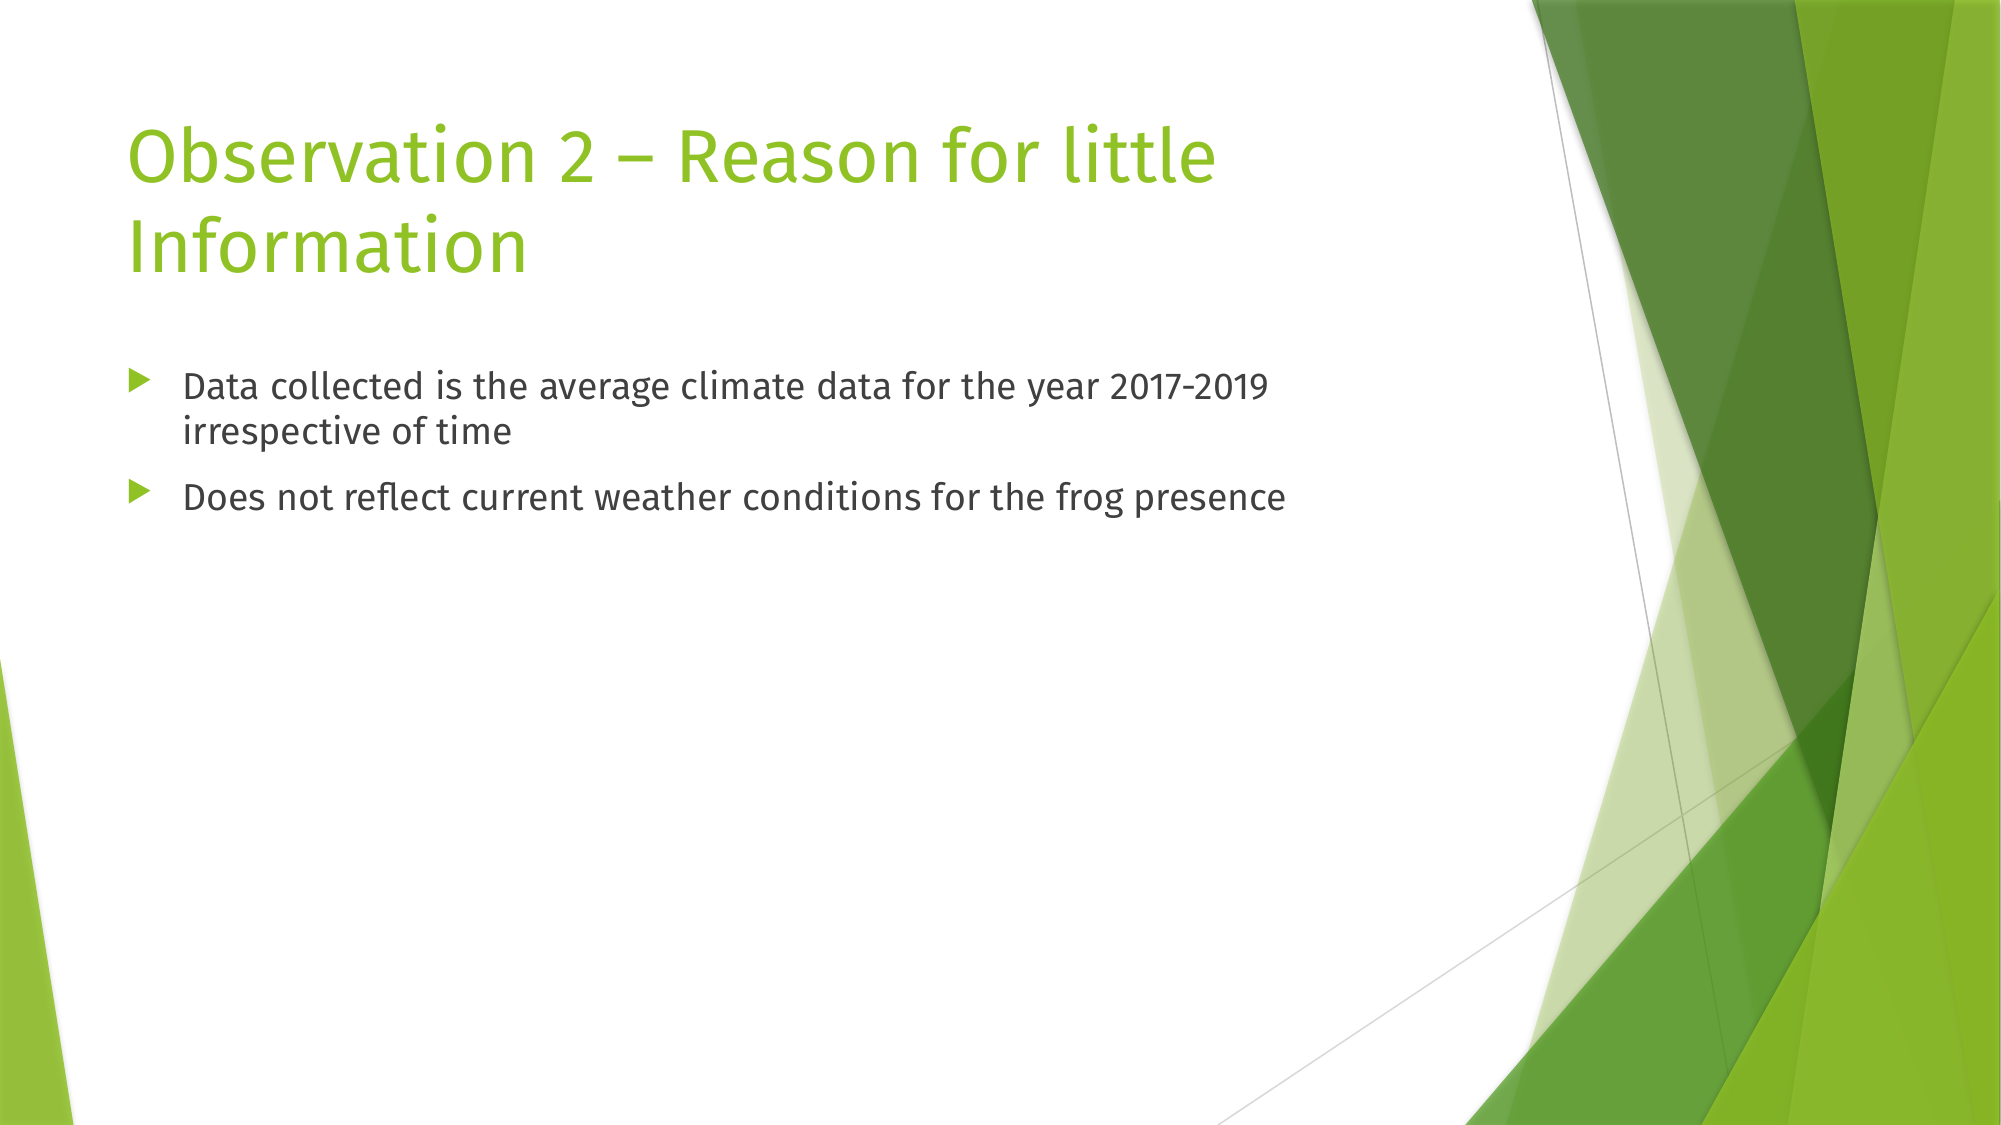

# Observation 2 – Reason for little Information
Data collected is the average climate data for the year 2017-2019 irrespective of time
Does not reflect current weather conditions for the frog presence